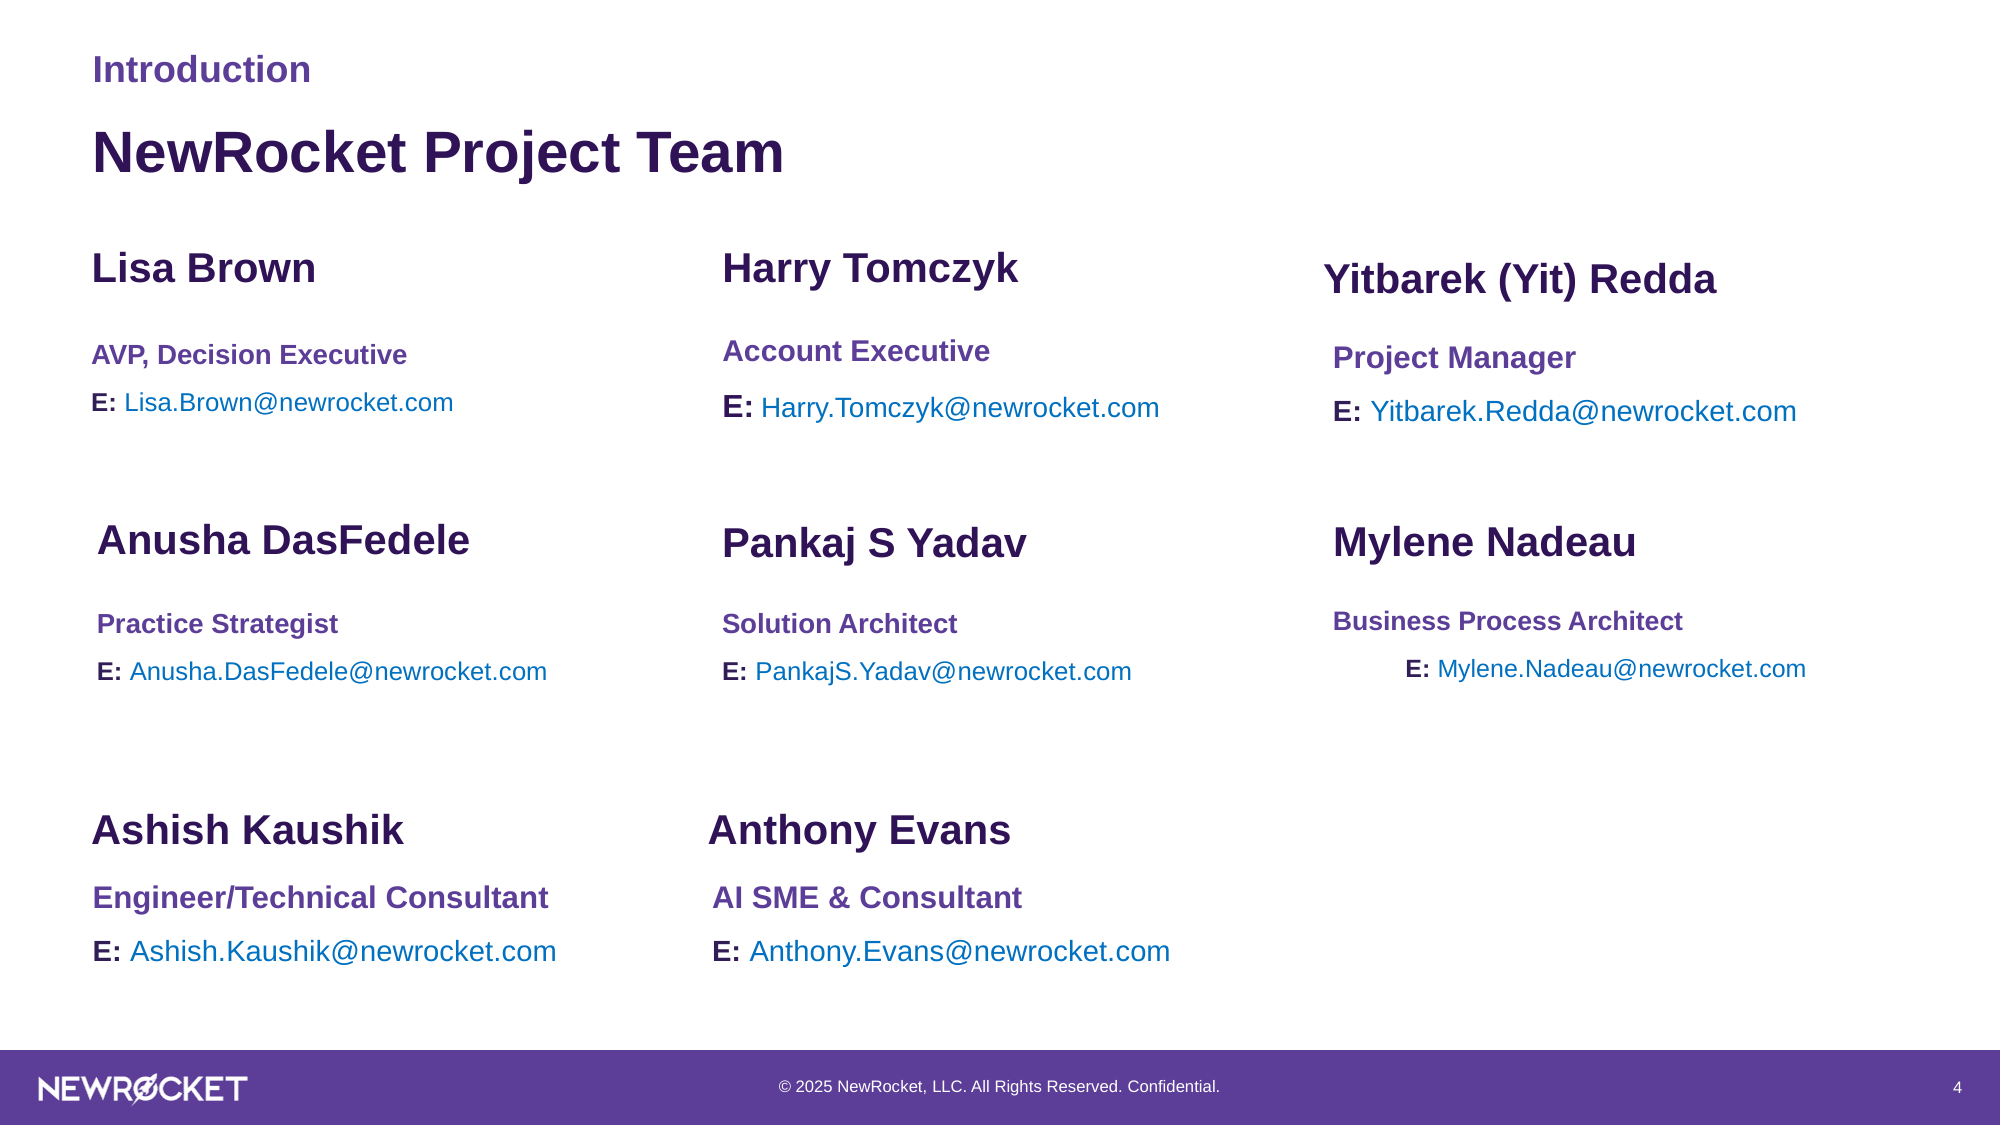

Introduction
# NewRocket Project Team
Lisa Brown
Harry Tomczyk
Yitbarek (Yit) Redda
Account Executive
E: Harry.Tomczyk@newrocket.com
Project Manager
E: Yitbarek.Redda@newrocket.com
AVP, Decision Executive
E: Lisa.Brown@newrocket.com
Anusha DasFedele
Mylene Nadeau
Pankaj S Yadav
Business Process Architect                             E: Mylene.Nadeau@newrocket.com
Practice Strategist
E: Anusha.DasFedele@newrocket.com
Solution Architect
E: PankajS.Yadav@newrocket.com
Ashish Kaushik
Anthony Evans
Engineer/Technical Consultant
E: Ashish.Kaushik@newrocket.com
AI SME & Consultant
E: Anthony.Evans@newrocket.com